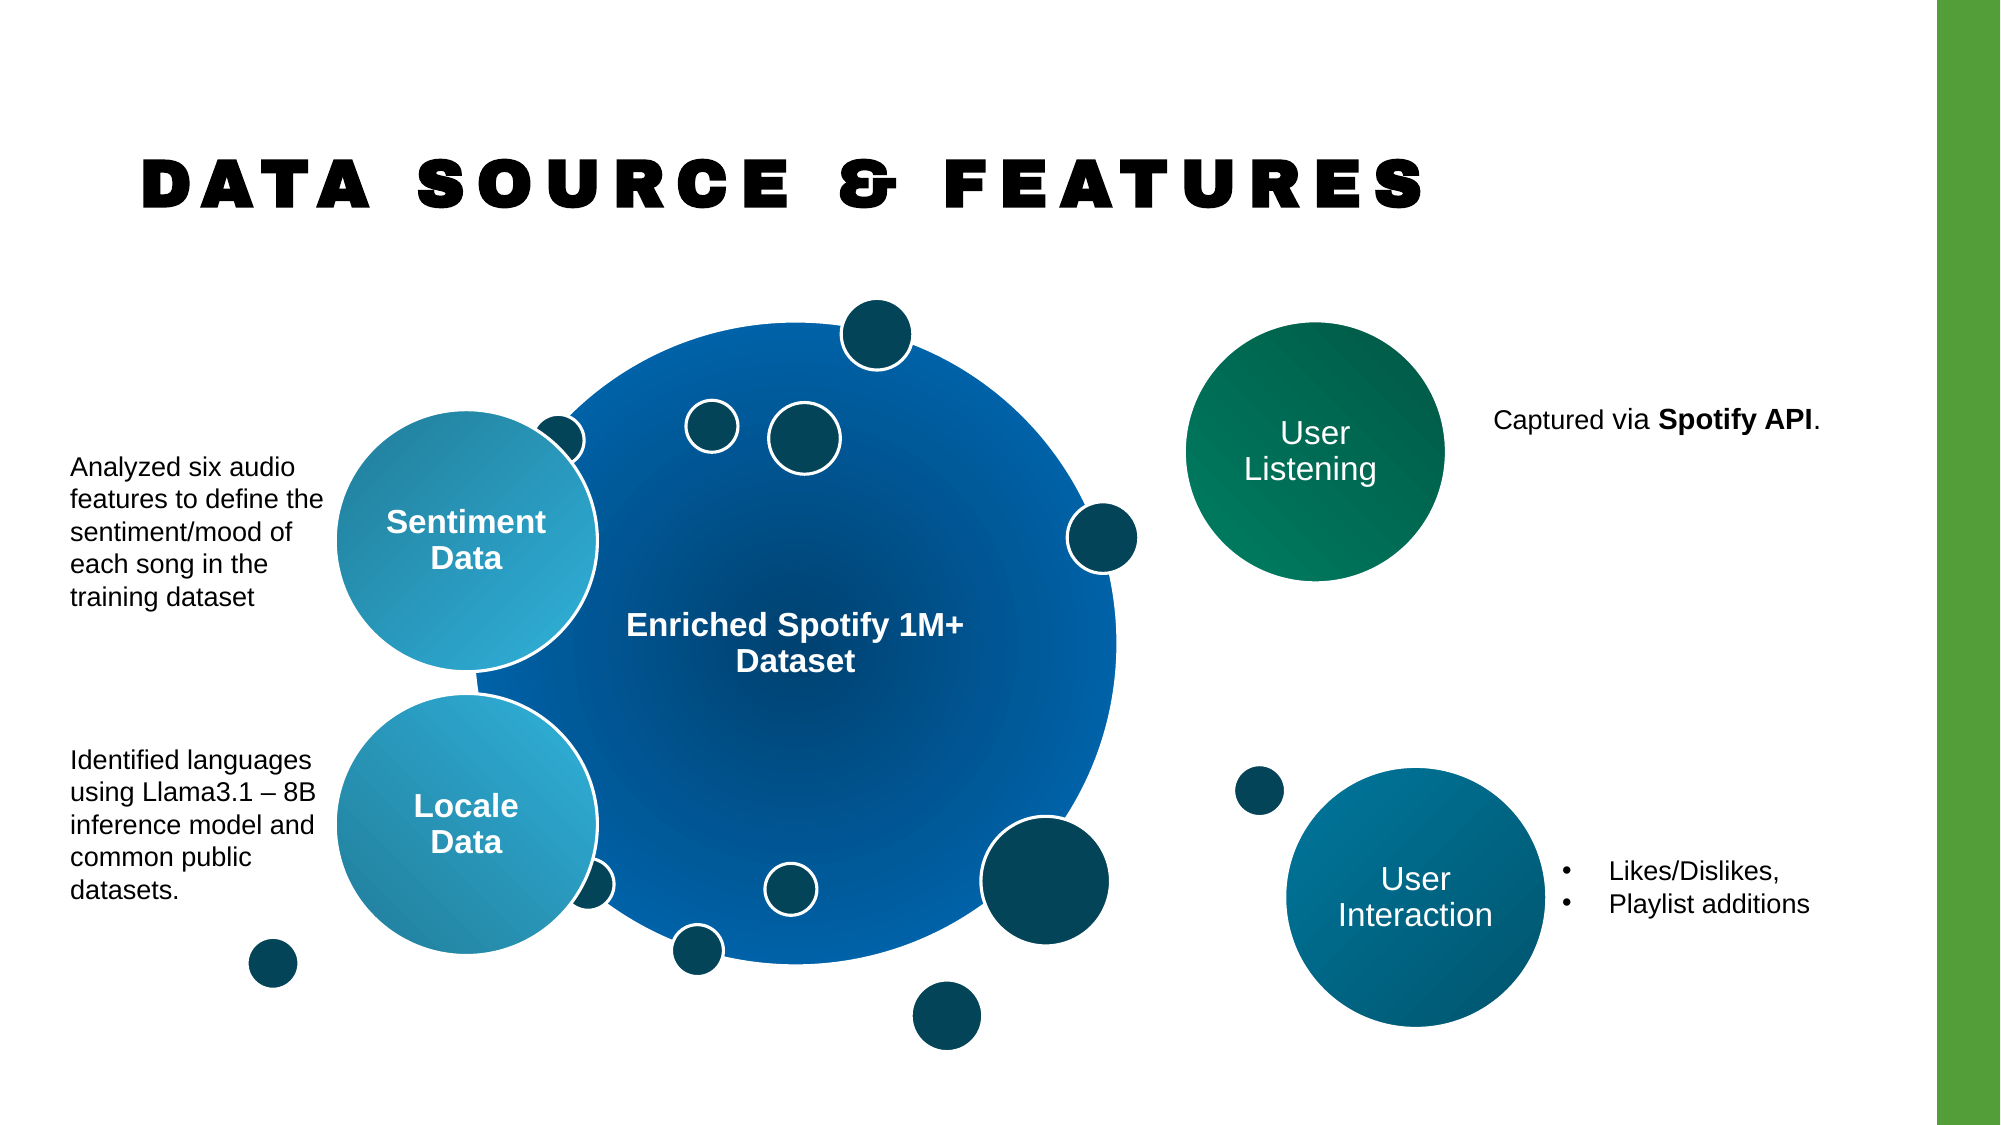

# data source & features

User Listening
Enriched Spotify 1M+ Dataset

Sentiment Data

User Interaction

Captured via Spotify API.
Analyzed six audio features to define the sentiment/mood of each song in the training dataset
Locale Data
Identified languages using Llama3.1 – 8B inference model and common public datasets.
Likes/Dislikes,
Playlist additions